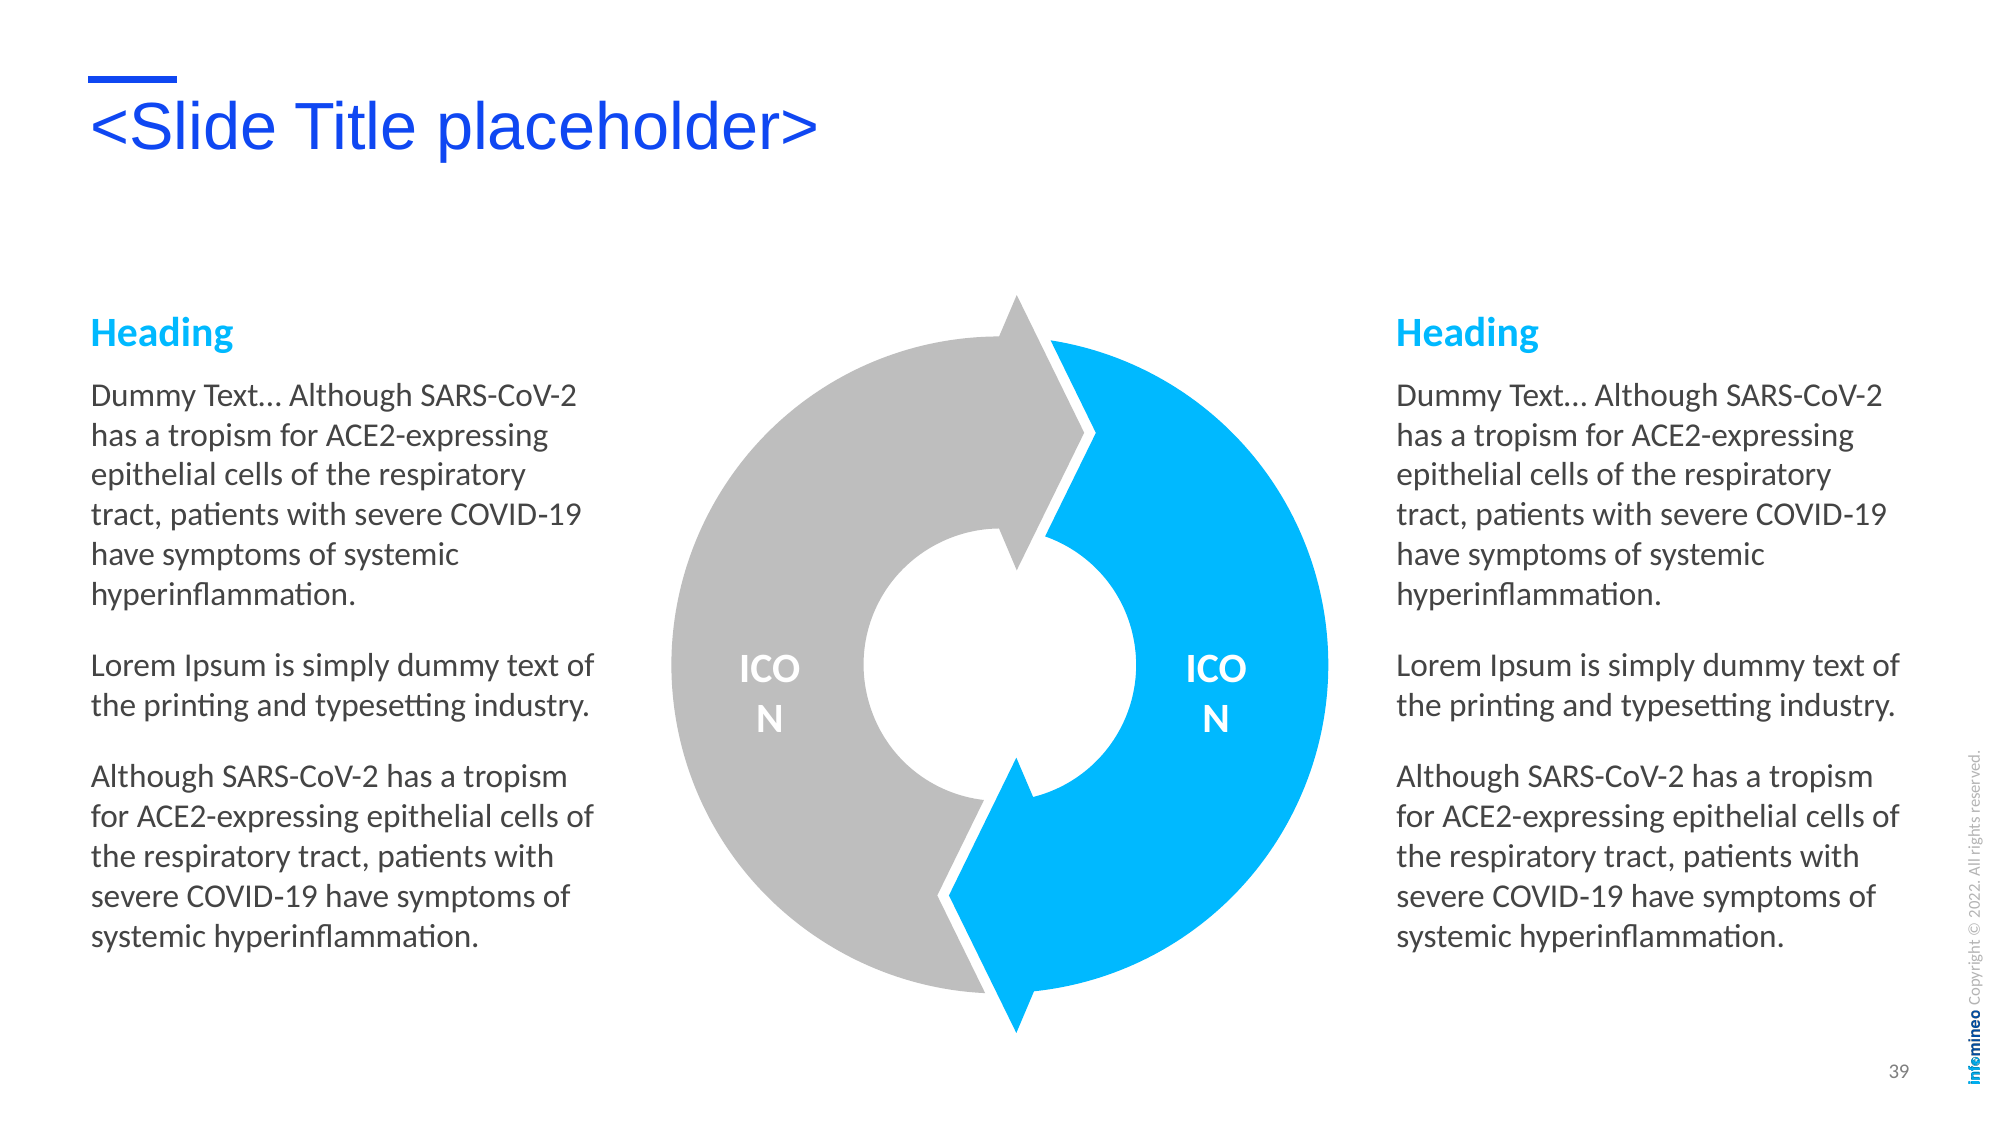

# <Slide Title placeholder>

ICON
ICON
Heading
Heading
Dummy Text… Although SARS-CoV-2 has a tropism for ACE2-expressing epithelial cells of the respiratory tract, patients with severe COVID‑19 have symptoms of systemic hyperinflammation.
Lorem Ipsum is simply dummy text of the printing and typesetting industry.
Although SARS-CoV-2 has a tropism for ACE2-expressing epithelial cells of the respiratory tract, patients with severe COVID‑19 have symptoms of systemic hyperinflammation.
Dummy Text… Although SARS-CoV-2 has a tropism for ACE2-expressing epithelial cells of the respiratory tract, patients with severe COVID‑19 have symptoms of systemic hyperinflammation.
Lorem Ipsum is simply dummy text of the printing and typesetting industry.
Although SARS-CoV-2 has a tropism for ACE2-expressing epithelial cells of the respiratory tract, patients with severe COVID‑19 have symptoms of systemic hyperinflammation.